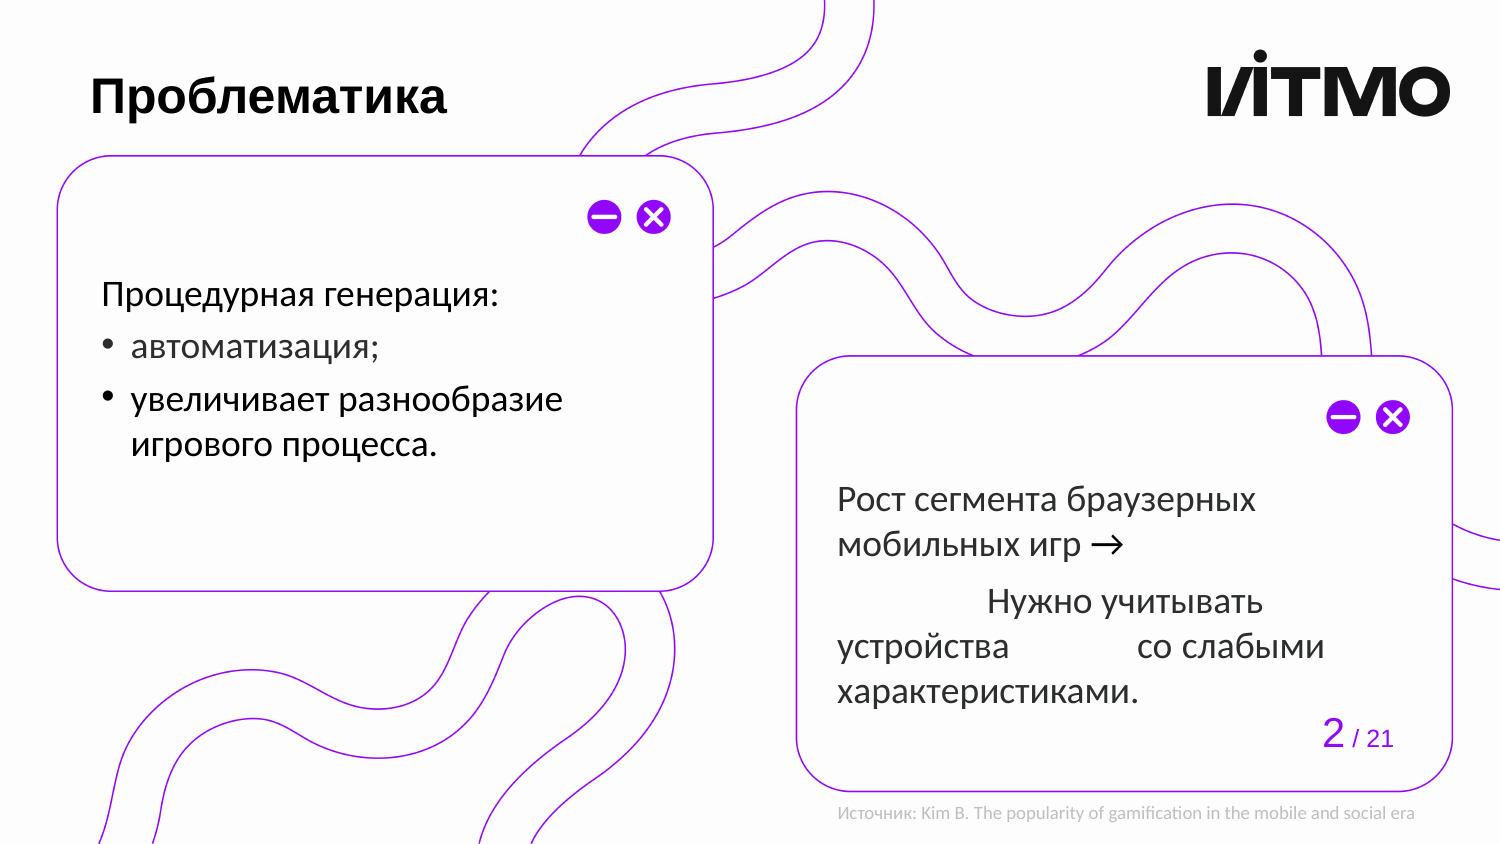

# Проблематика
Процедурная генерация:
автоматизация;
увеличивает разнообразие игрового процесса.
Рост сегмента браузерных мобильных игр →
	Нужно учитывать устройства 	со слабыми характеристиками.

2 / 21
Источник: Kim B. The popularity of gamification in the mobile and social era